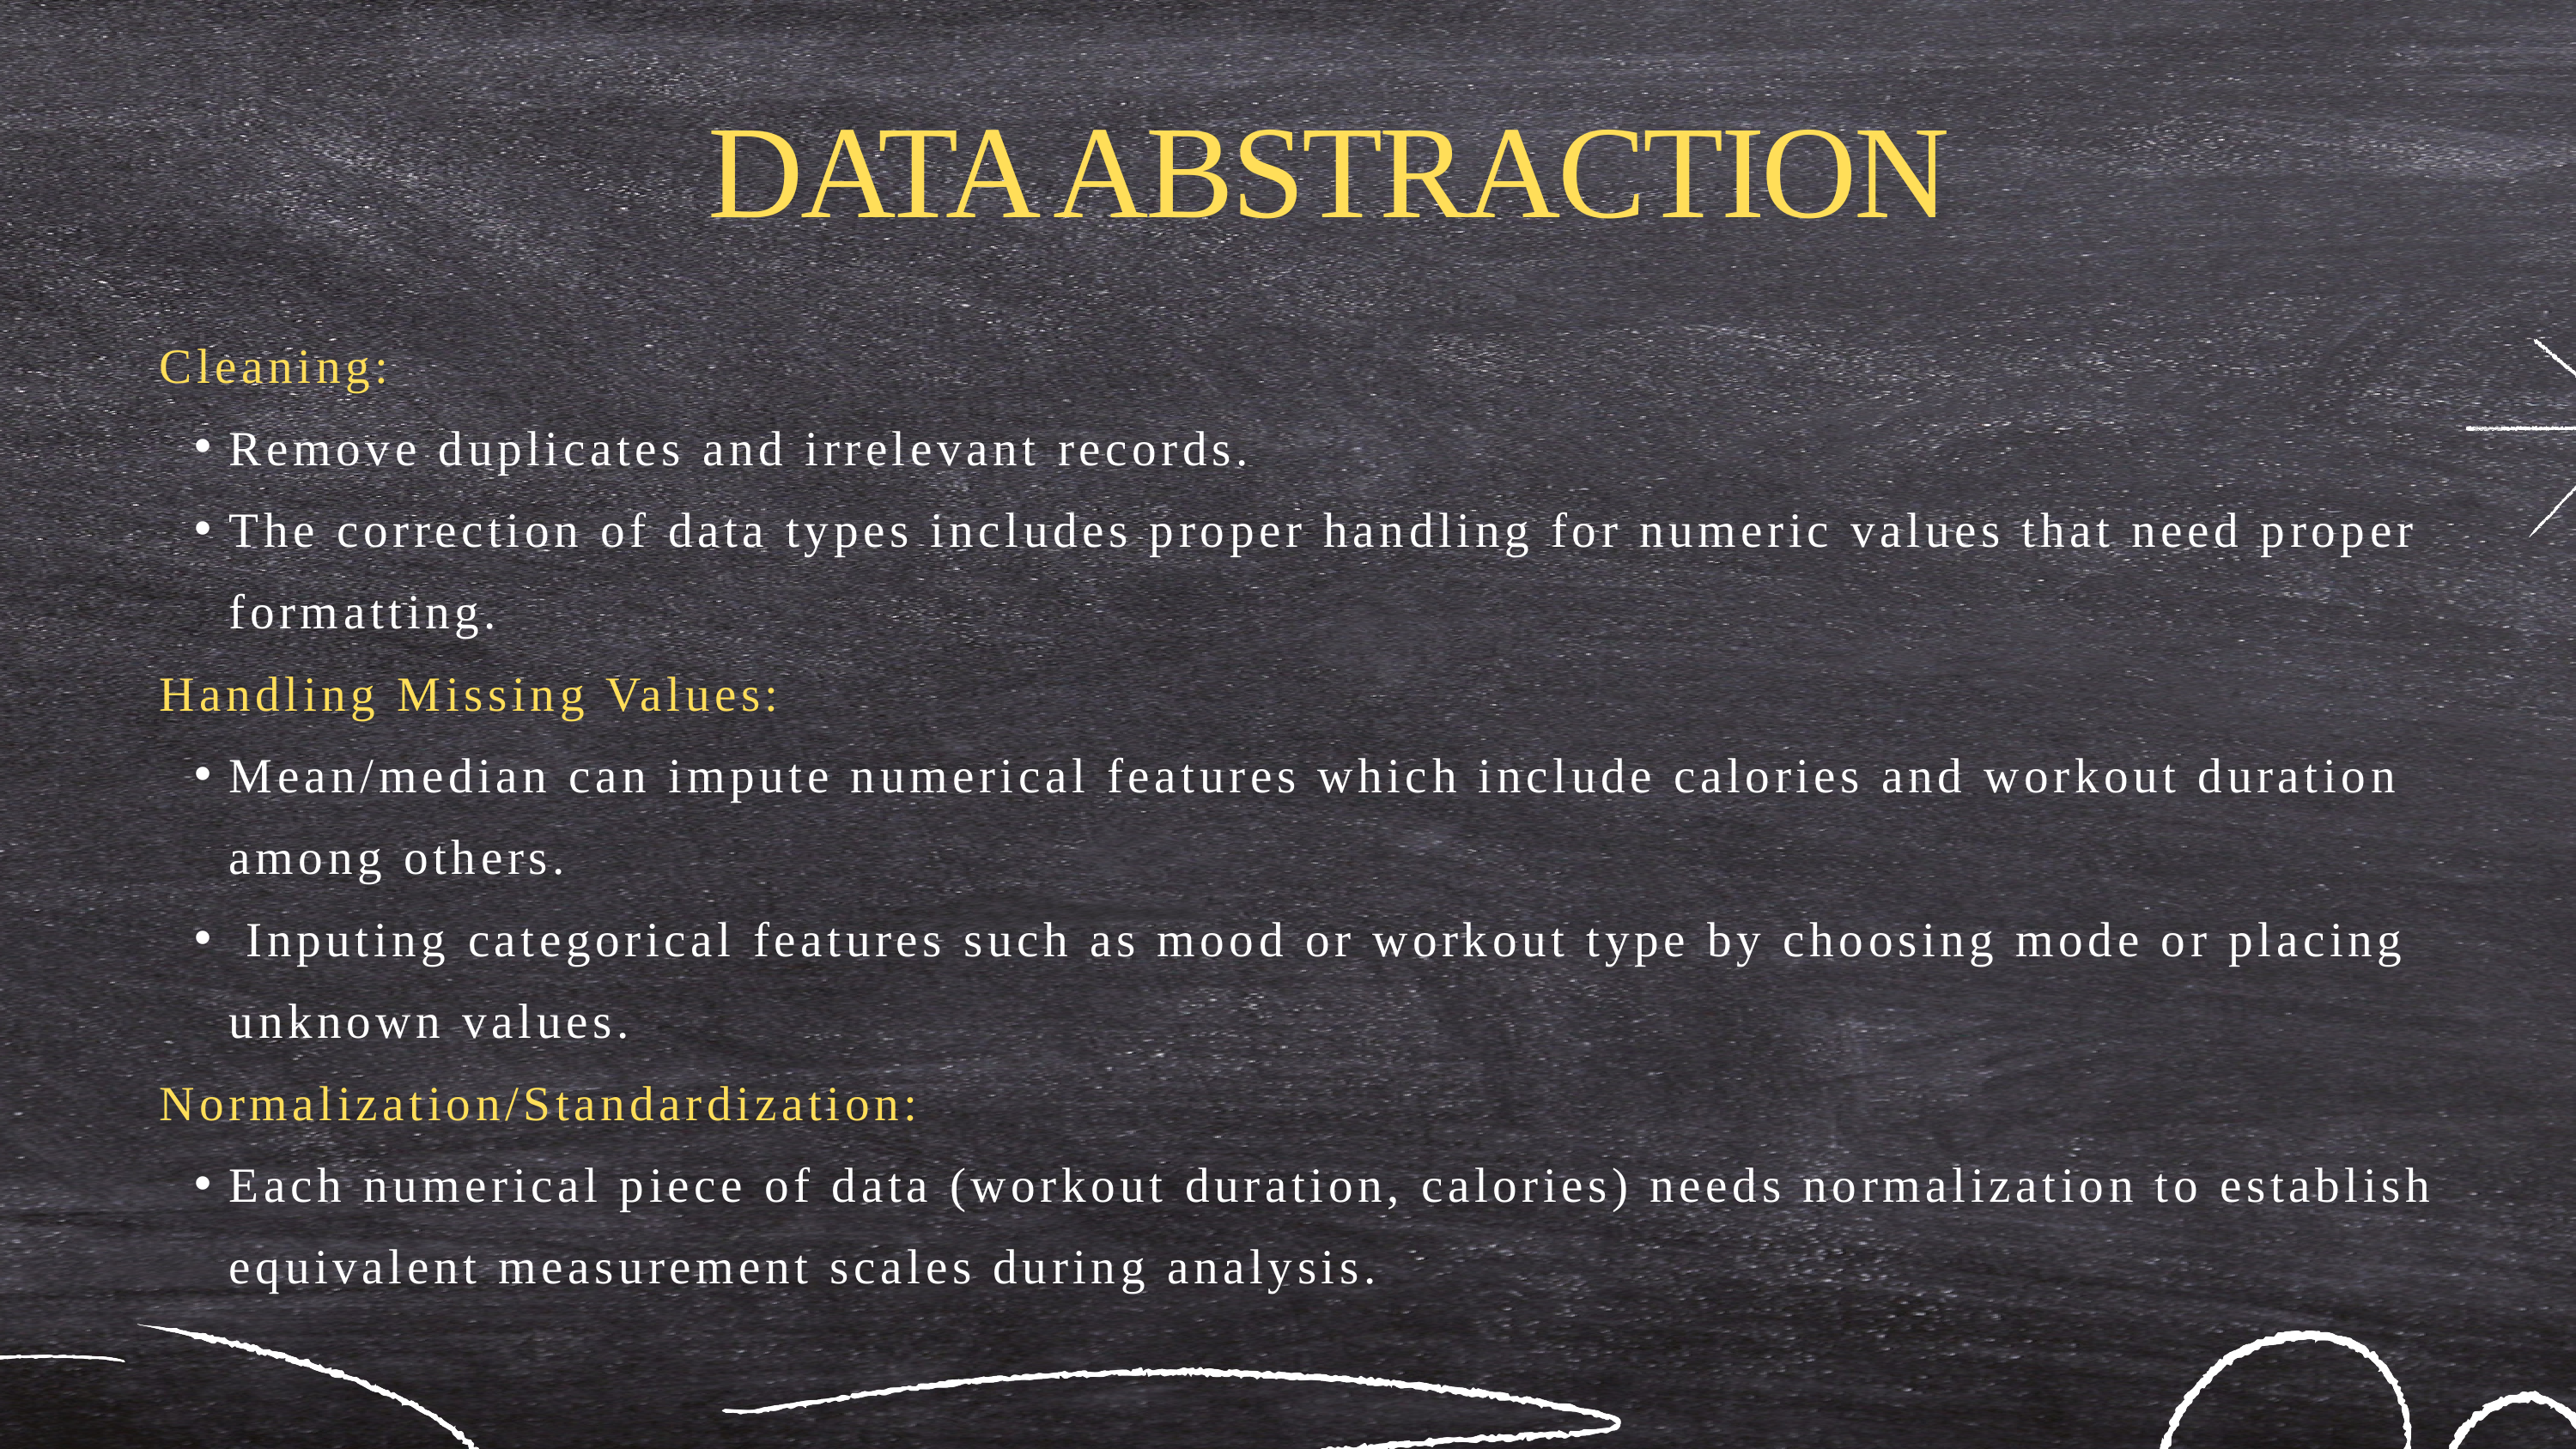

DATA ABSTRACTION

Cleaning:
Remove duplicates and irrelevant records.
The correction of data types includes proper handling for numeric values that need proper formatting.
Handling Missing Values:
Mean/median can impute numerical features which include calories and workout duration among others.
 Inputing categorical features such as mood or workout type by choosing mode or placing unknown values.
Normalization/Standardization:
Each numerical piece of data (workout duration, calories) needs normalization to establish equivalent measurement scales during analysis.